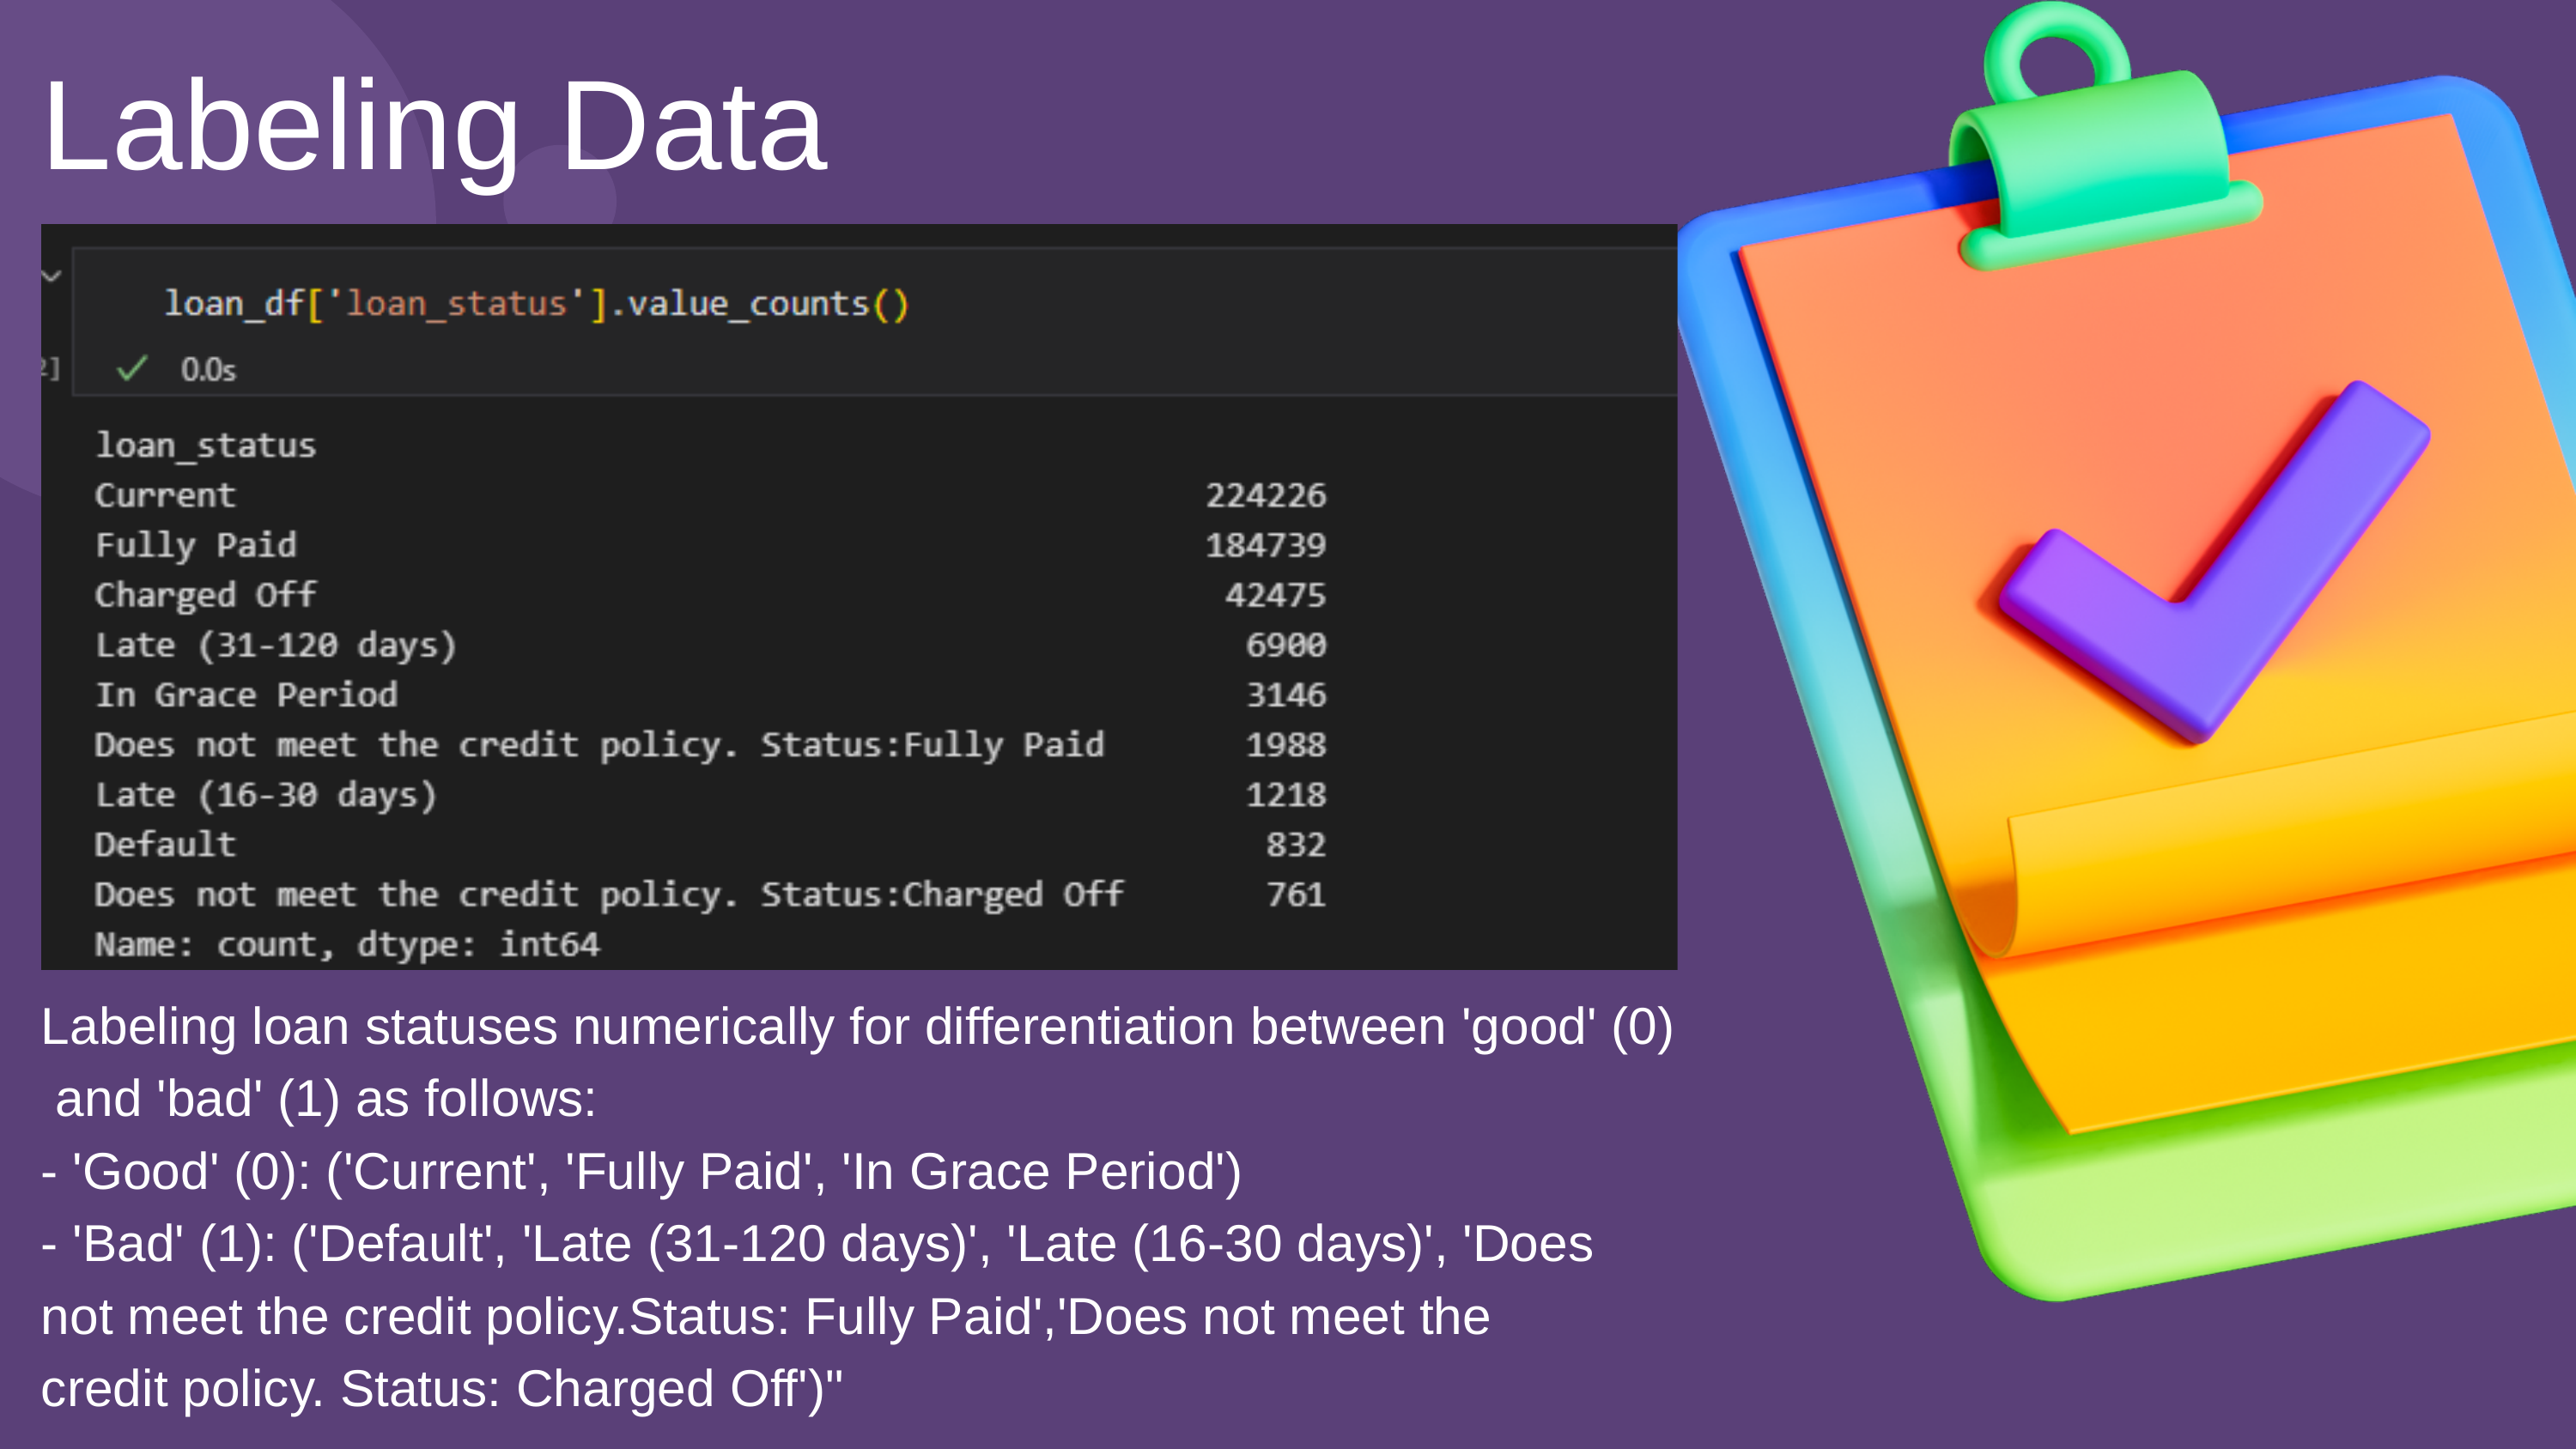

Labeling Data

Labeling loan statuses numerically for differentiation between 'good' (0)
 and 'bad' (1) as follows:
- 'Good' (0): ('Current', 'Fully Paid', 'In Grace Period')
- 'Bad' (1): ('Default', 'Late (31-120 days)', 'Late (16-30 days)', 'Does
not meet the credit policy.Status: Fully Paid','Does not meet the
credit policy. Status: Charged Off')"